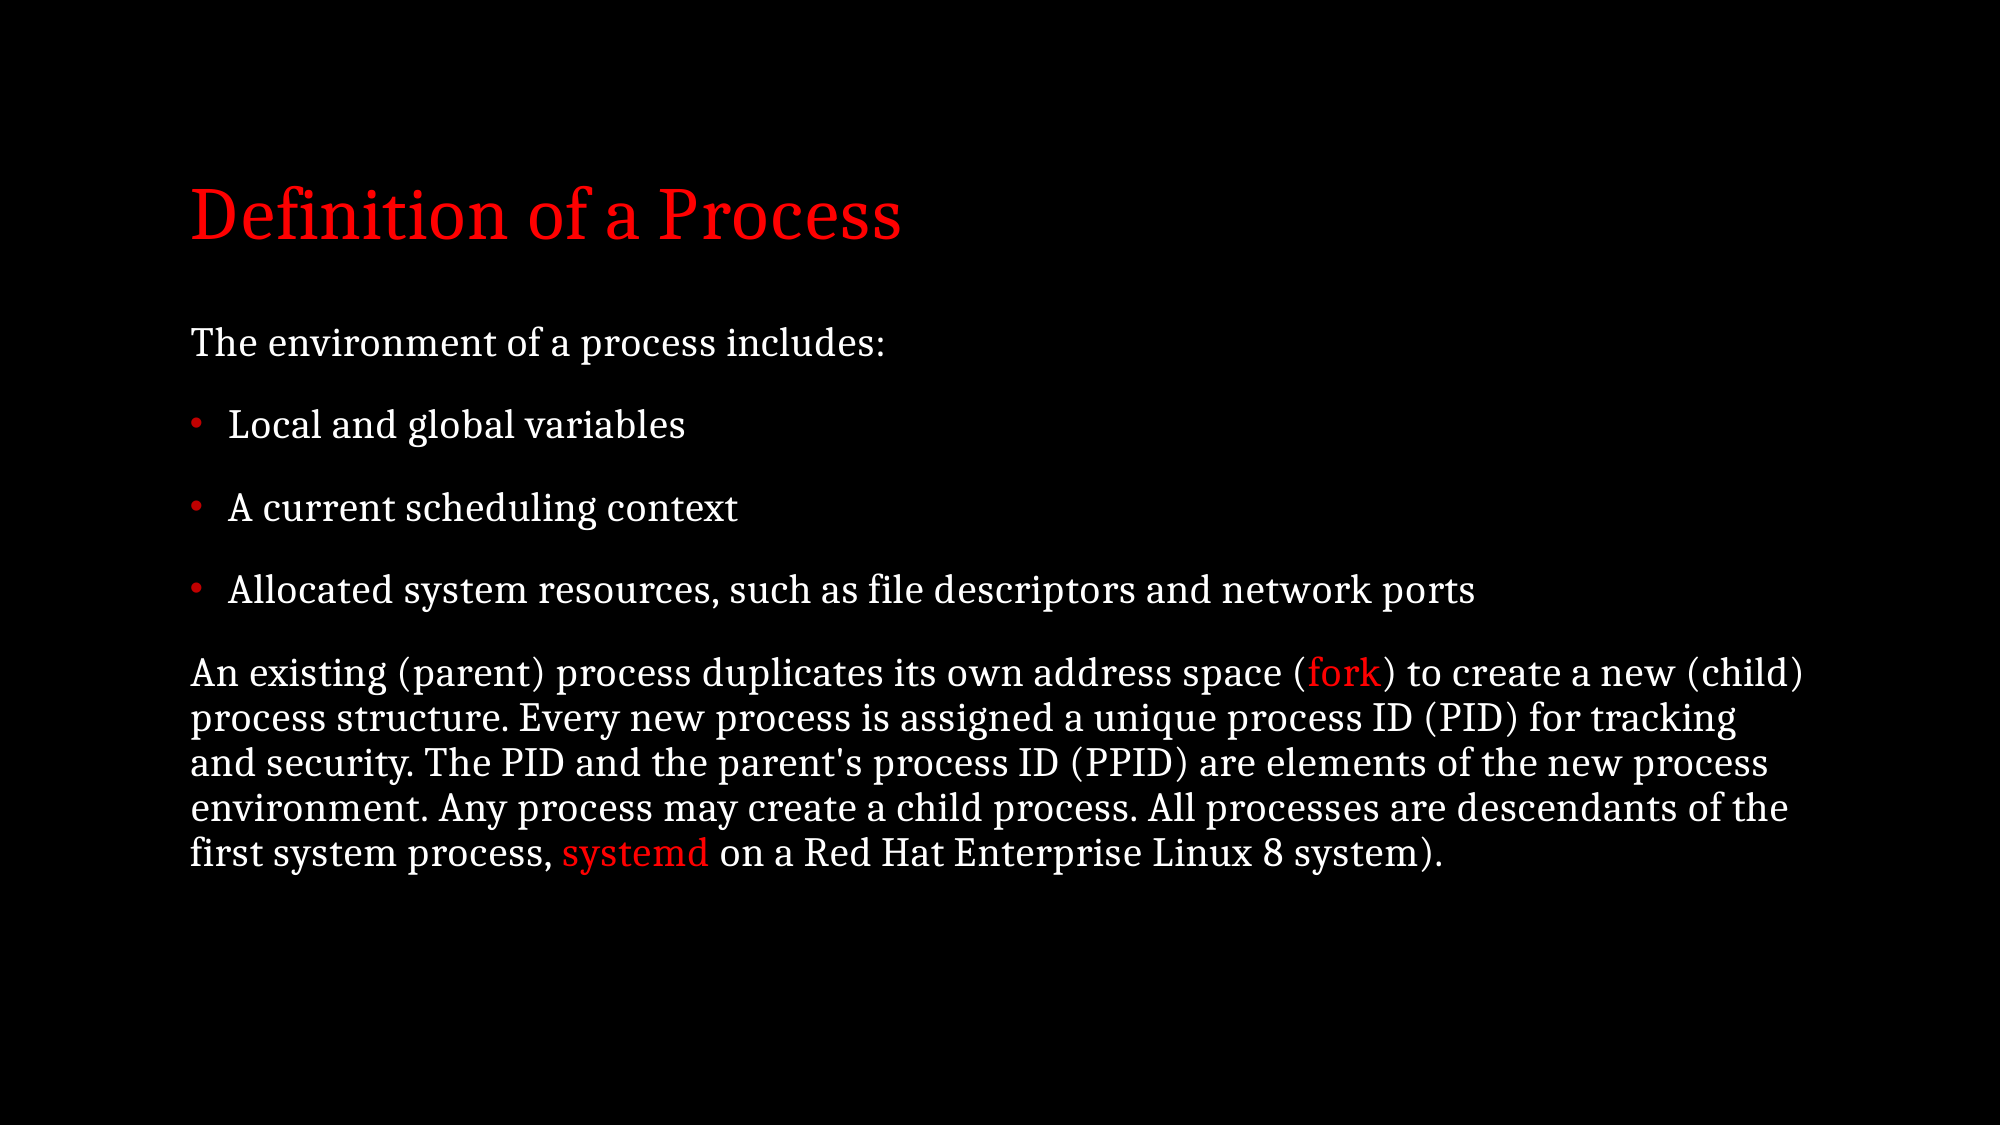

# Definition of a Process
The environment of a process includes:
Local and global variables
A current scheduling context
Allocated system resources, such as file descriptors and network ports
An existing (parent) process duplicates its own address space (fork) to create a new (child) process structure. Every new process is assigned a unique process ID (PID) for tracking and security. The PID and the parent's process ID (PPID) are elements of the new process environment. Any process may create a child process. All processes are descendants of the first system process, systemd on a Red Hat Enterprise Linux 8 system).